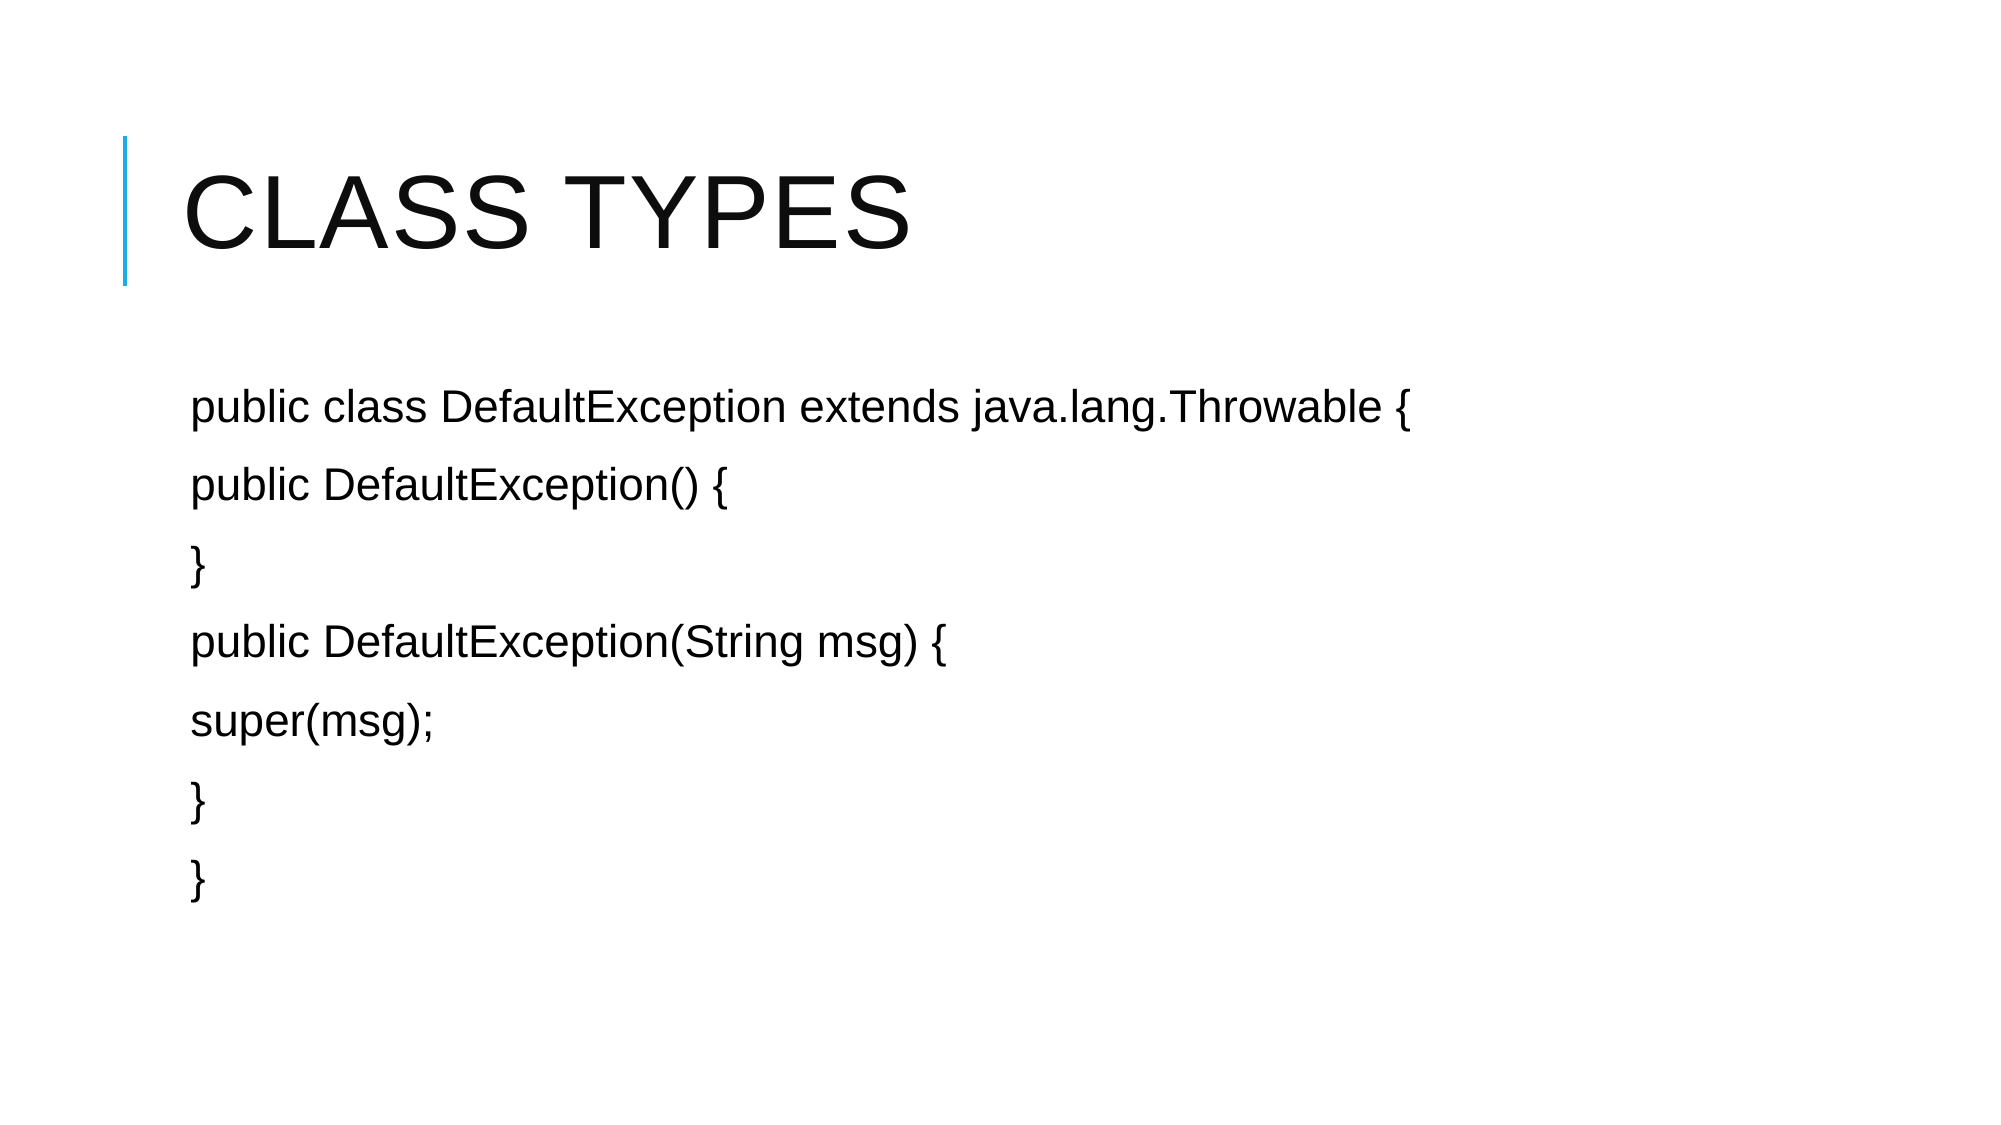

# Class Types
public class DefaultException extends java.lang.Throwable {
public DefaultException() {
}
public DefaultException(String msg) {
super(msg);
}
}